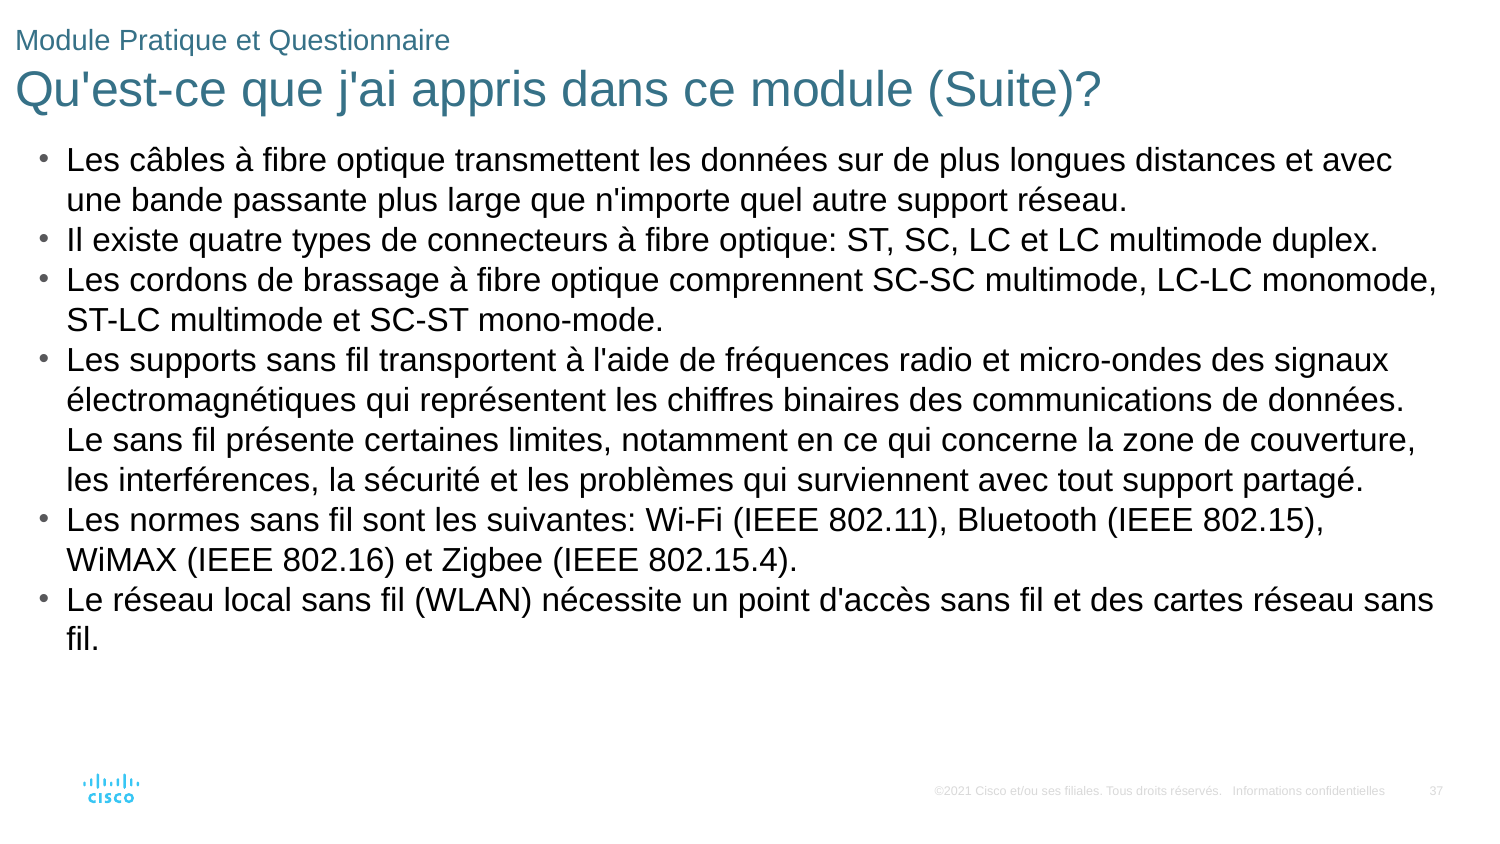

# Module Pratique et Questionnaire Qu'est-ce que j'ai appris dans ce module (Suite)?
Les câbles à fibre optique transmettent les données sur de plus longues distances et avec une bande passante plus large que n'importe quel autre support réseau.
Il existe quatre types de connecteurs à fibre optique: ST, SC, LC et LC multimode duplex.
Les cordons de brassage à fibre optique comprennent SC-SC multimode, LC-LC monomode, ST-LC multimode et SC-ST mono-mode.
Les supports sans fil transportent à l'aide de fréquences radio et micro-ondes des signaux électromagnétiques qui représentent les chiffres binaires des communications de données. Le sans fil présente certaines limites, notamment en ce qui concerne la zone de couverture, les interférences, la sécurité et les problèmes qui surviennent avec tout support partagé.
Les normes sans fil sont les suivantes: Wi-Fi (IEEE 802.11), Bluetooth (IEEE 802.15), WiMAX (IEEE 802.16) et Zigbee (IEEE 802.15.4).
Le réseau local sans fil (WLAN) nécessite un point d'accès sans fil et des cartes réseau sans fil.